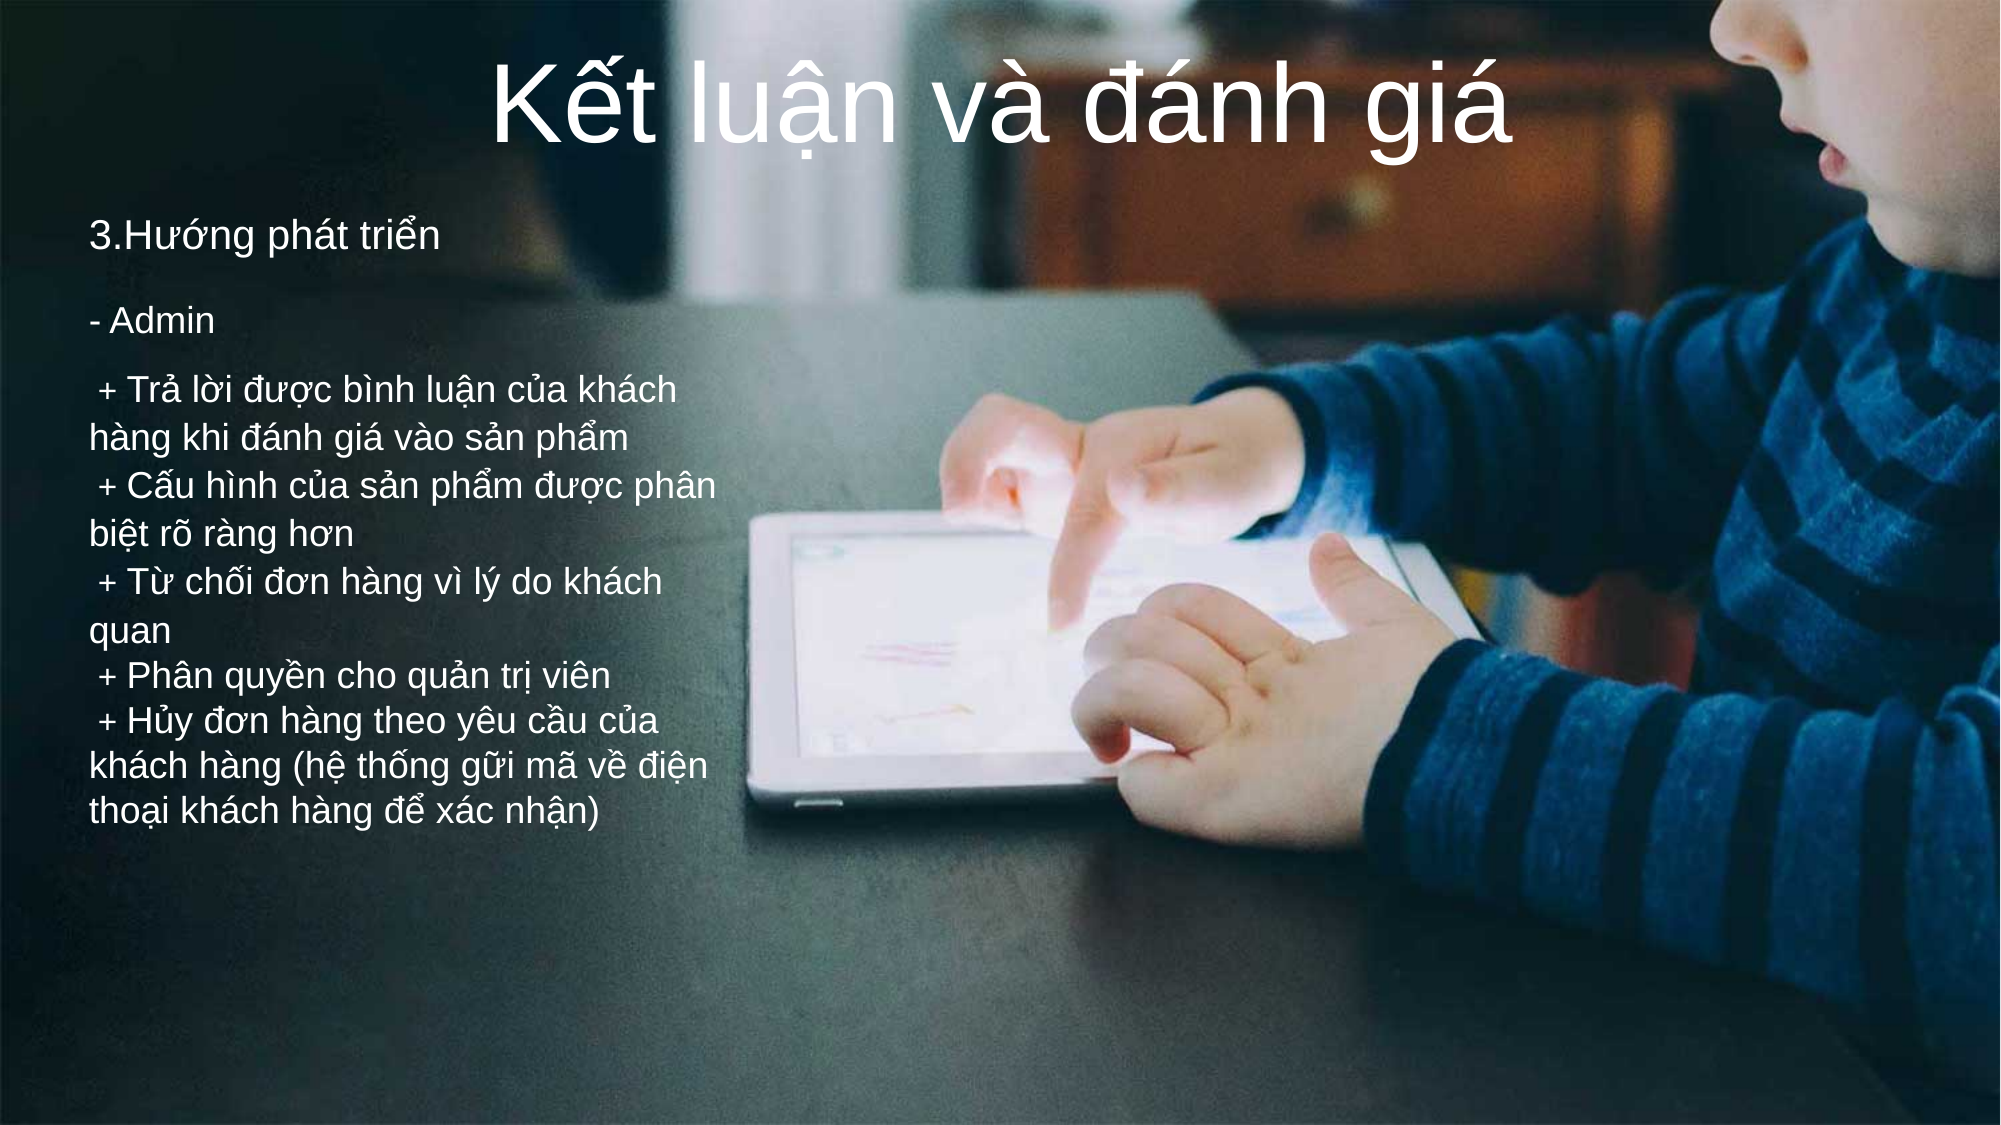

Kết luận và đánh giá
3.Hướng phát triển
- Admin
 + Trả lời được bình luận của khách hàng khi đánh giá vào sản phẩm
 + Cấu hình của sản phẩm được phân biệt rõ ràng hơn
 + Từ chối đơn hàng vì lý do khách quan
 + Phân quyền cho quản trị viên
 + Hủy đơn hàng theo yêu cầu của khách hàng (hệ thống gữi mã về điện thoại khách hàng để xác nhận)